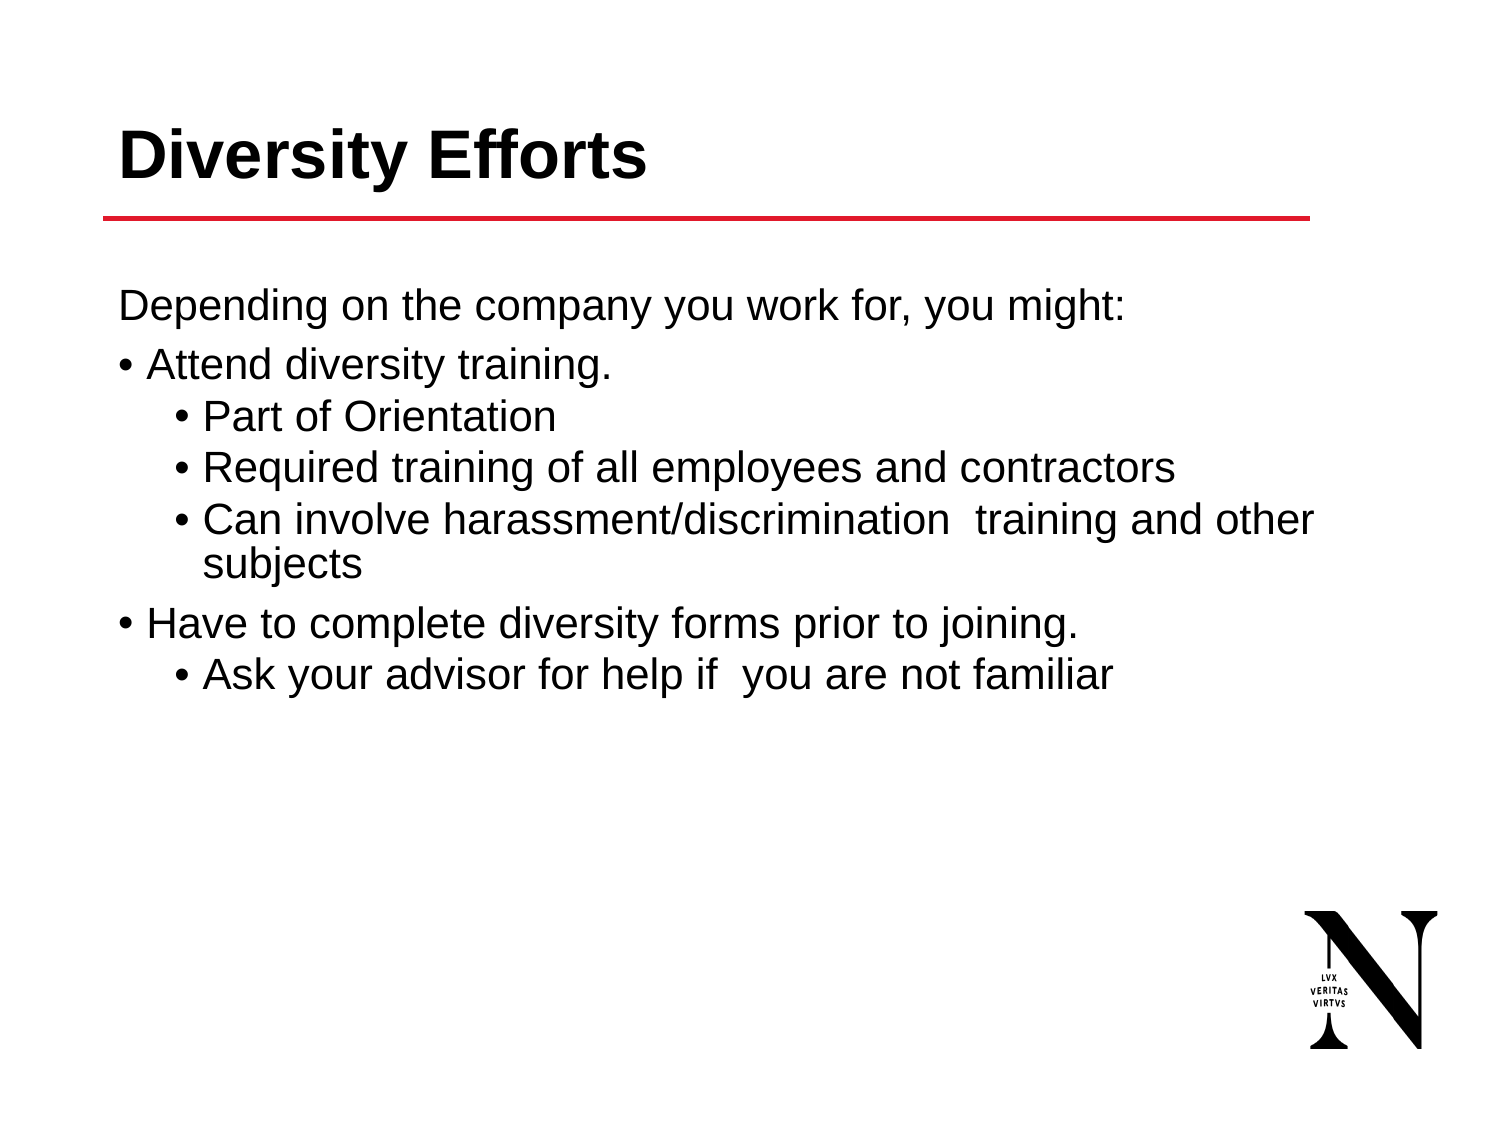

# Diversity Efforts
Depending on the company you work for, you might:
Attend diversity training.
Part of Orientation
Required training of all employees and contractors
Can involve harassment/discrimination  training and other subjects
Have to complete diversity forms prior to joining.
Ask your advisor for help if  you are not familiar